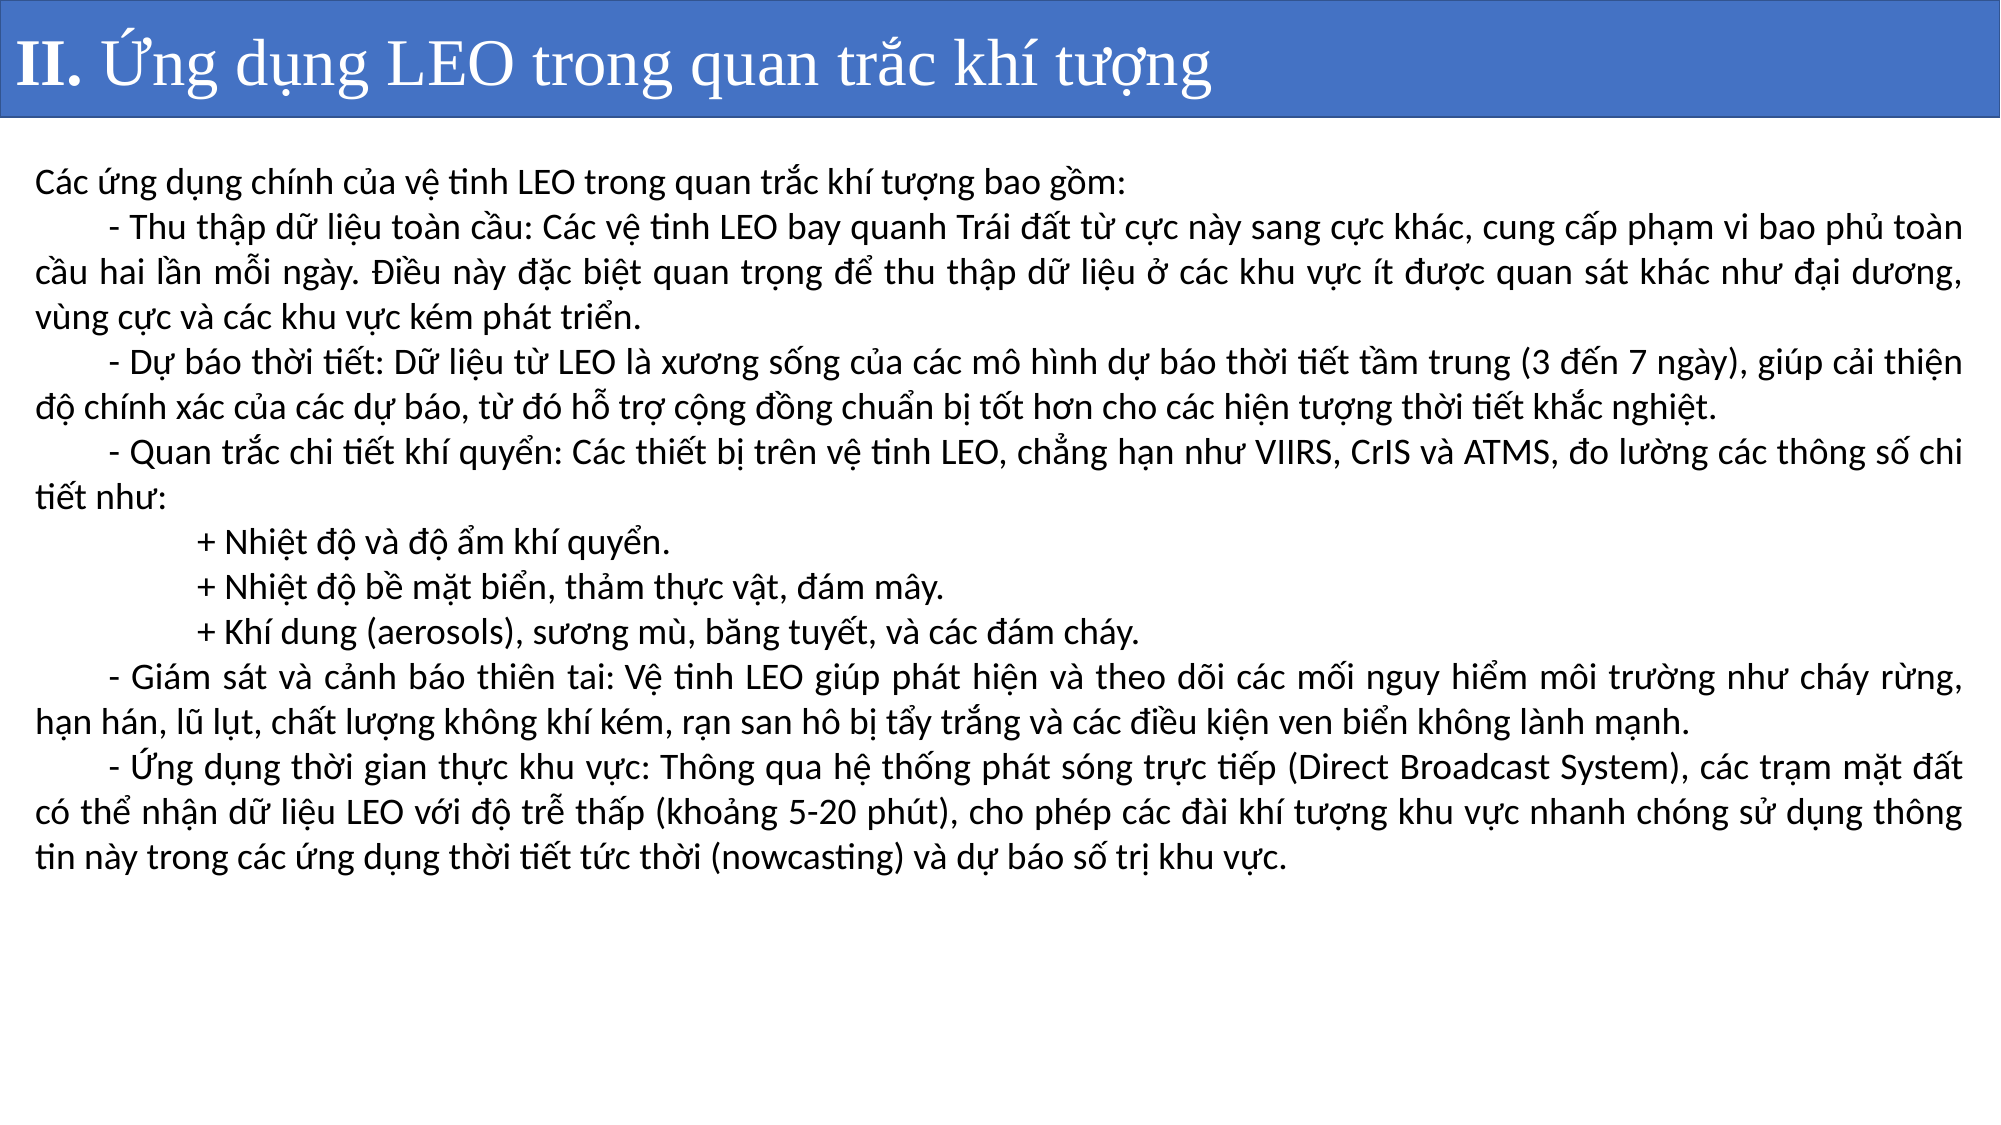

II. Ứng dụng LEO trong quan trắc khí tượng
Các ứng dụng chính của vệ tinh LEO trong quan trắc khí tượng bao gồm:
- Thu thập dữ liệu toàn cầu: Các vệ tinh LEO bay quanh Trái đất từ cực này sang cực khác, cung cấp phạm vi bao phủ toàn cầu hai lần mỗi ngày. Điều này đặc biệt quan trọng để thu thập dữ liệu ở các khu vực ít được quan sát khác như đại dương, vùng cực và các khu vực kém phát triển.
- Dự báo thời tiết: Dữ liệu từ LEO là xương sống của các mô hình dự báo thời tiết tầm trung (3 đến 7 ngày), giúp cải thiện độ chính xác của các dự báo, từ đó hỗ trợ cộng đồng chuẩn bị tốt hơn cho các hiện tượng thời tiết khắc nghiệt.
- Quan trắc chi tiết khí quyển: Các thiết bị trên vệ tinh LEO, chẳng hạn như VIIRS, CrIS và ATMS, đo lường các thông số chi tiết như:
+ Nhiệt độ và độ ẩm khí quyển.
+ Nhiệt độ bề mặt biển, thảm thực vật, đám mây.
+ Khí dung (aerosols), sương mù, băng tuyết, và các đám cháy.
- Giám sát và cảnh báo thiên tai: Vệ tinh LEO giúp phát hiện và theo dõi các mối nguy hiểm môi trường như cháy rừng, hạn hán, lũ lụt, chất lượng không khí kém, rạn san hô bị tẩy trắng và các điều kiện ven biển không lành mạnh.
- Ứng dụng thời gian thực khu vực: Thông qua hệ thống phát sóng trực tiếp (Direct Broadcast System), các trạm mặt đất có thể nhận dữ liệu LEO với độ trễ thấp (khoảng 5-20 phút), cho phép các đài khí tượng khu vực nhanh chóng sử dụng thông tin này trong các ứng dụng thời tiết tức thời (nowcasting) và dự báo số trị khu vực.